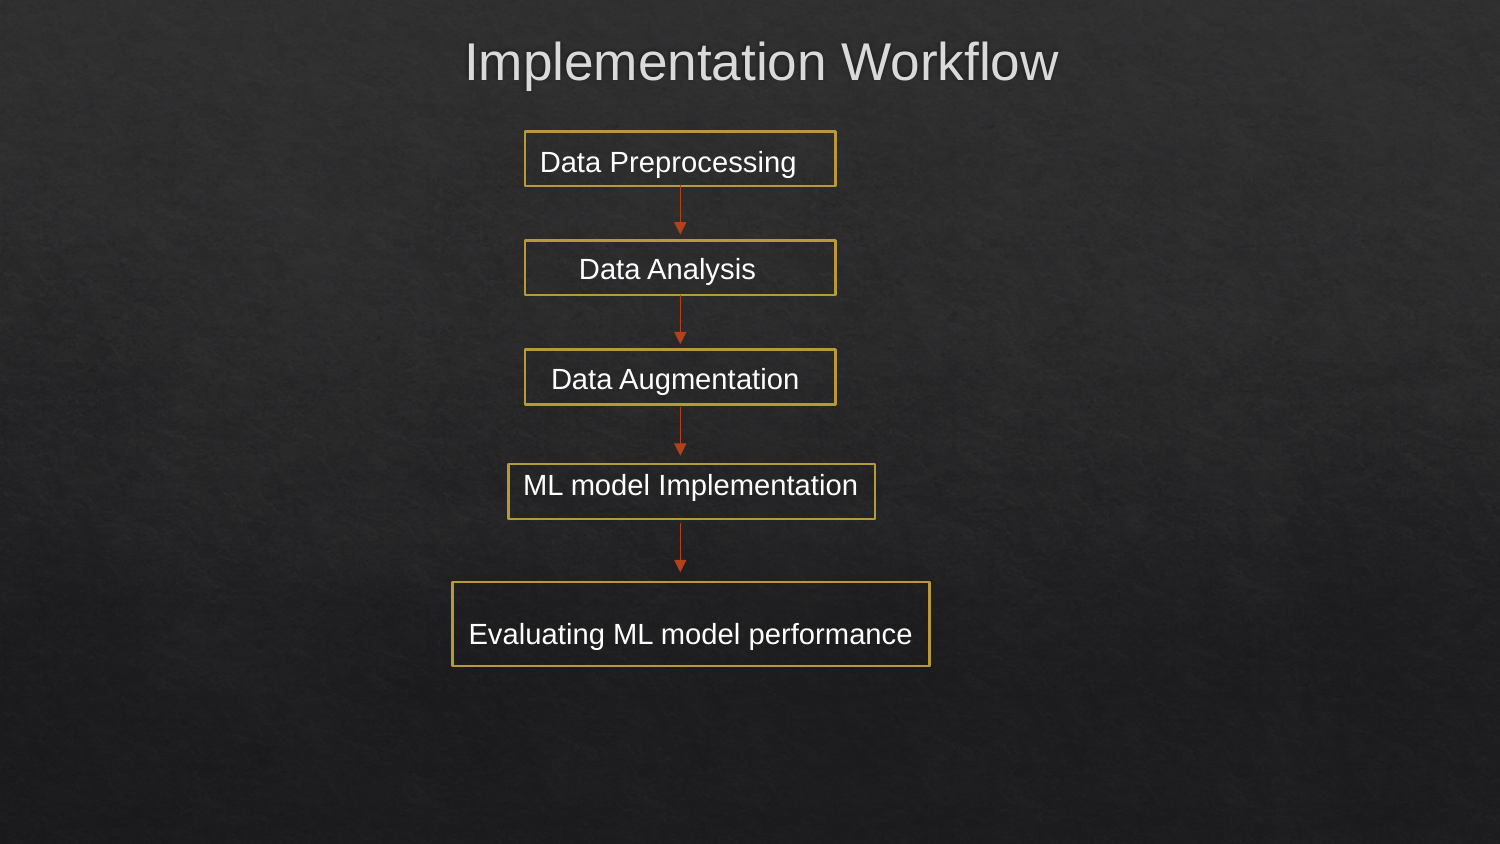

# Implementation Workflow

Data Preprocessing

Data Analysis

Data Augmentation
ML model Implementation

Evaluating ML model performance